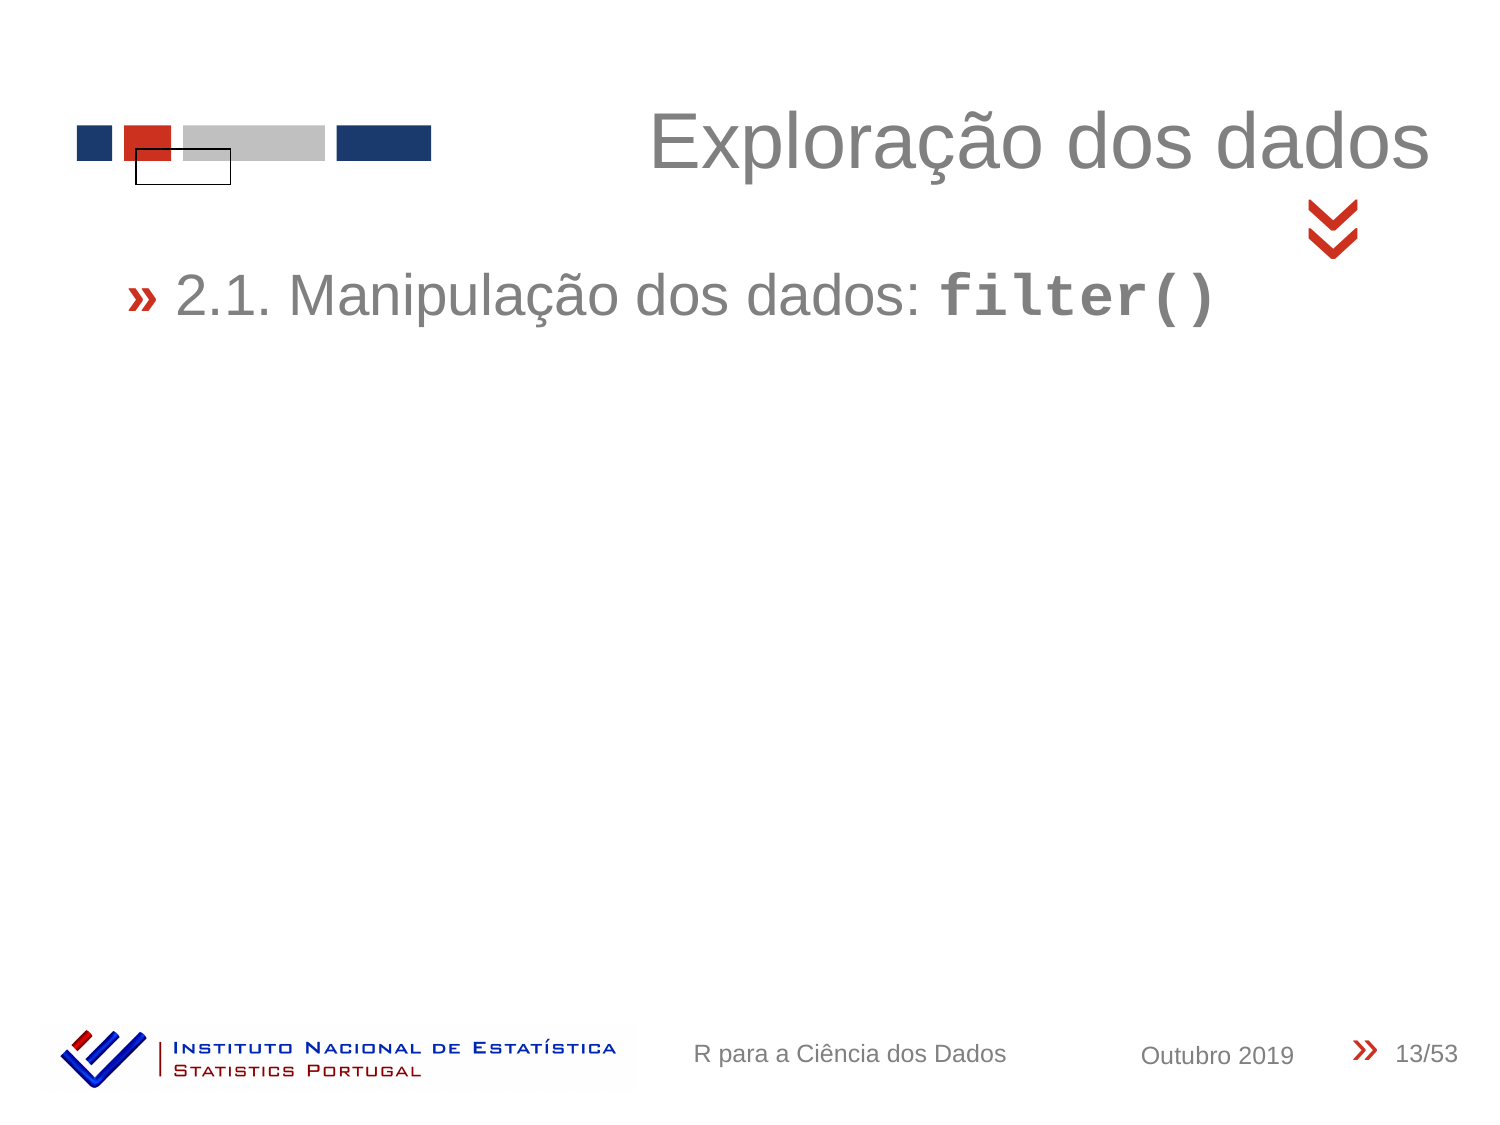

Exploração dos dados
«
» 2.1. Manipulação dos dados: filter()
13